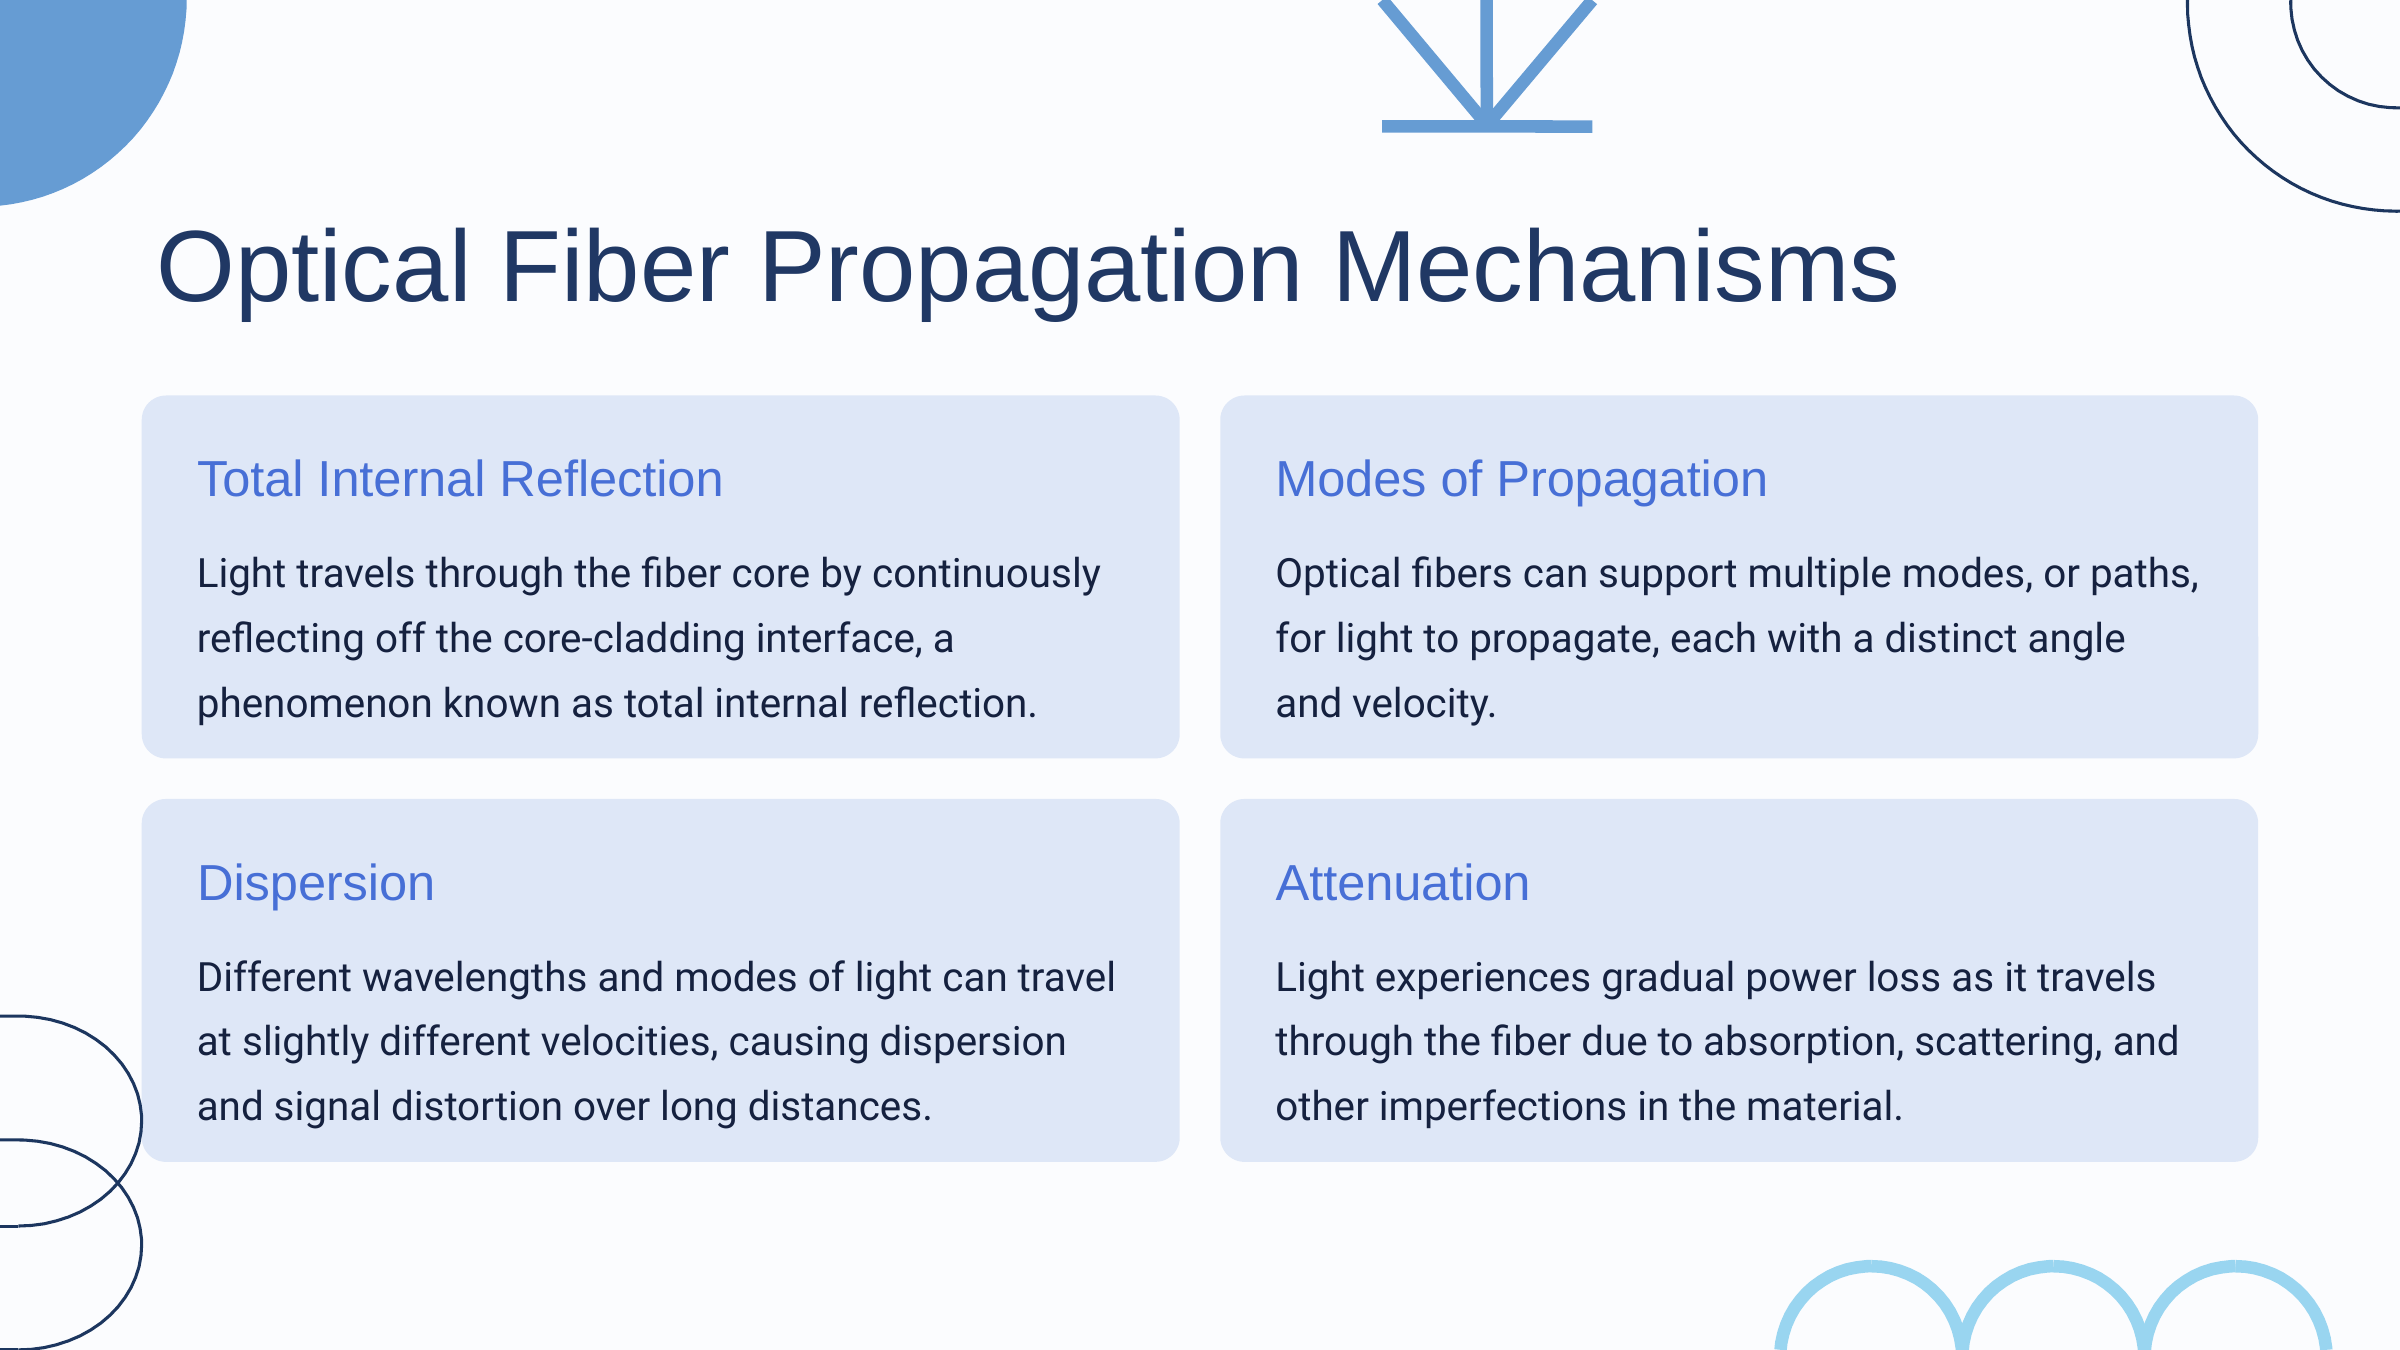

Optical Fiber Propagation Mechanisms

Total Internal Reflection
Modes of Propagation
Light travels through the fiber core by continuously reflecting off the core-cladding interface, a phenomenon known as total internal reflection.
Optical fibers can support multiple modes, or paths, for light to propagate, each with a distinct angle and velocity.

Dispersion
Attenuation
Different wavelengths and modes of light can travel at slightly different velocities, causing dispersion and signal distortion over long distances.
Light experiences gradual power loss as it travels through the fiber due to absorption, scattering, and other imperfections in the material.